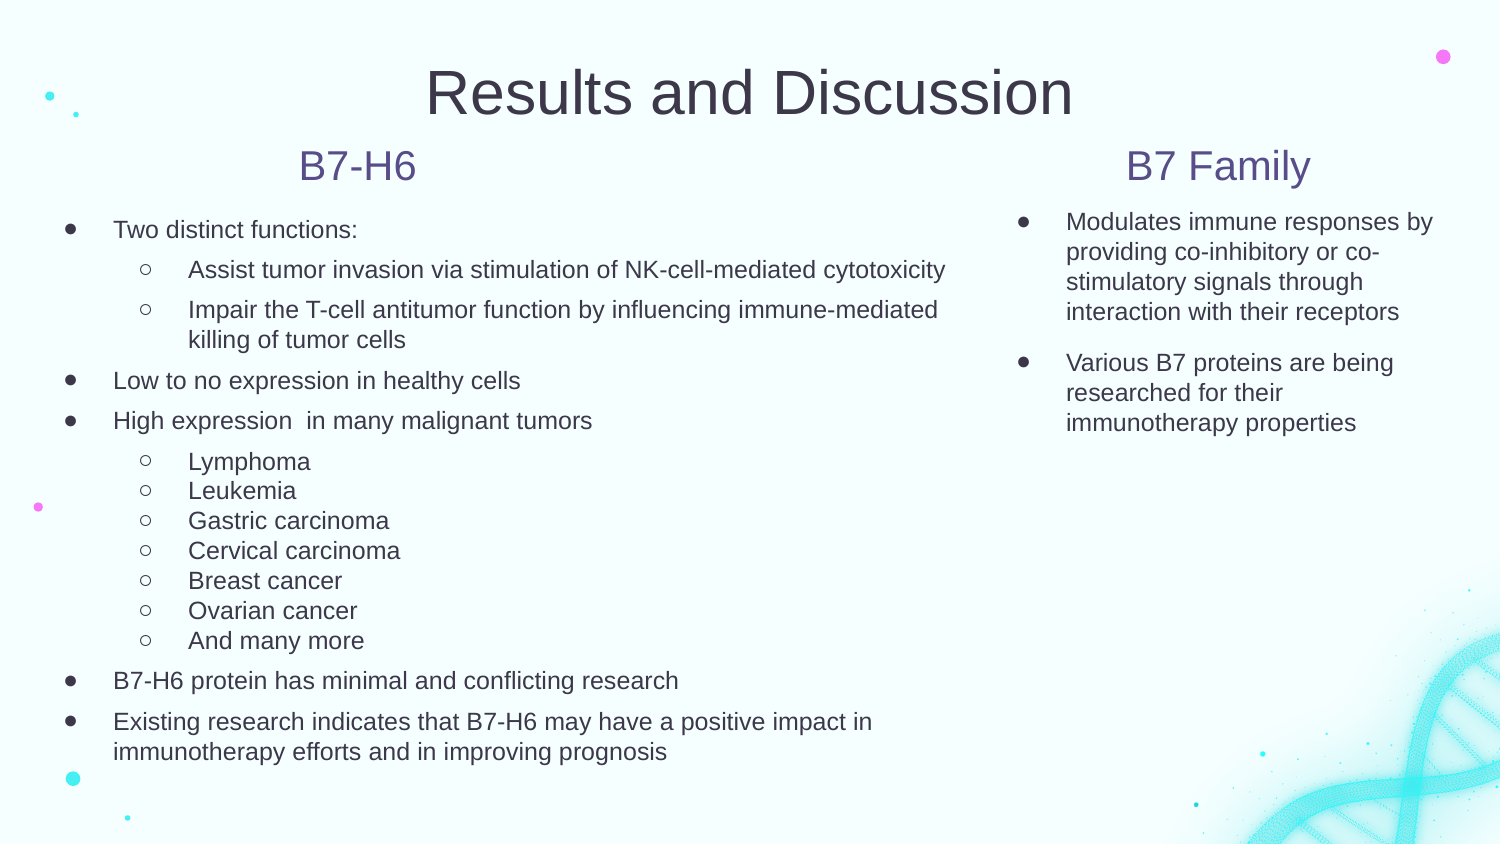

# Results and Discussion
B7-H6
B7 Family
Modulates immune responses by providing co-inhibitory or co-stimulatory signals through interaction with their receptors
Various B7 proteins are being researched for their immunotherapy properties
Two distinct functions:
Assist tumor invasion via stimulation of NK-cell-mediated cytotoxicity
Impair the T-cell antitumor function by influencing immune-mediated killing of tumor cells
Low to no expression in healthy cells
High expression  in many malignant tumors
Lymphoma
Leukemia
Gastric carcinoma
Cervical carcinoma
Breast cancer
Ovarian cancer
And many more
B7-H6 protein has minimal and conflicting research
Existing research indicates that B7-H6 may have a positive impact in immunotherapy efforts and in improving prognosis